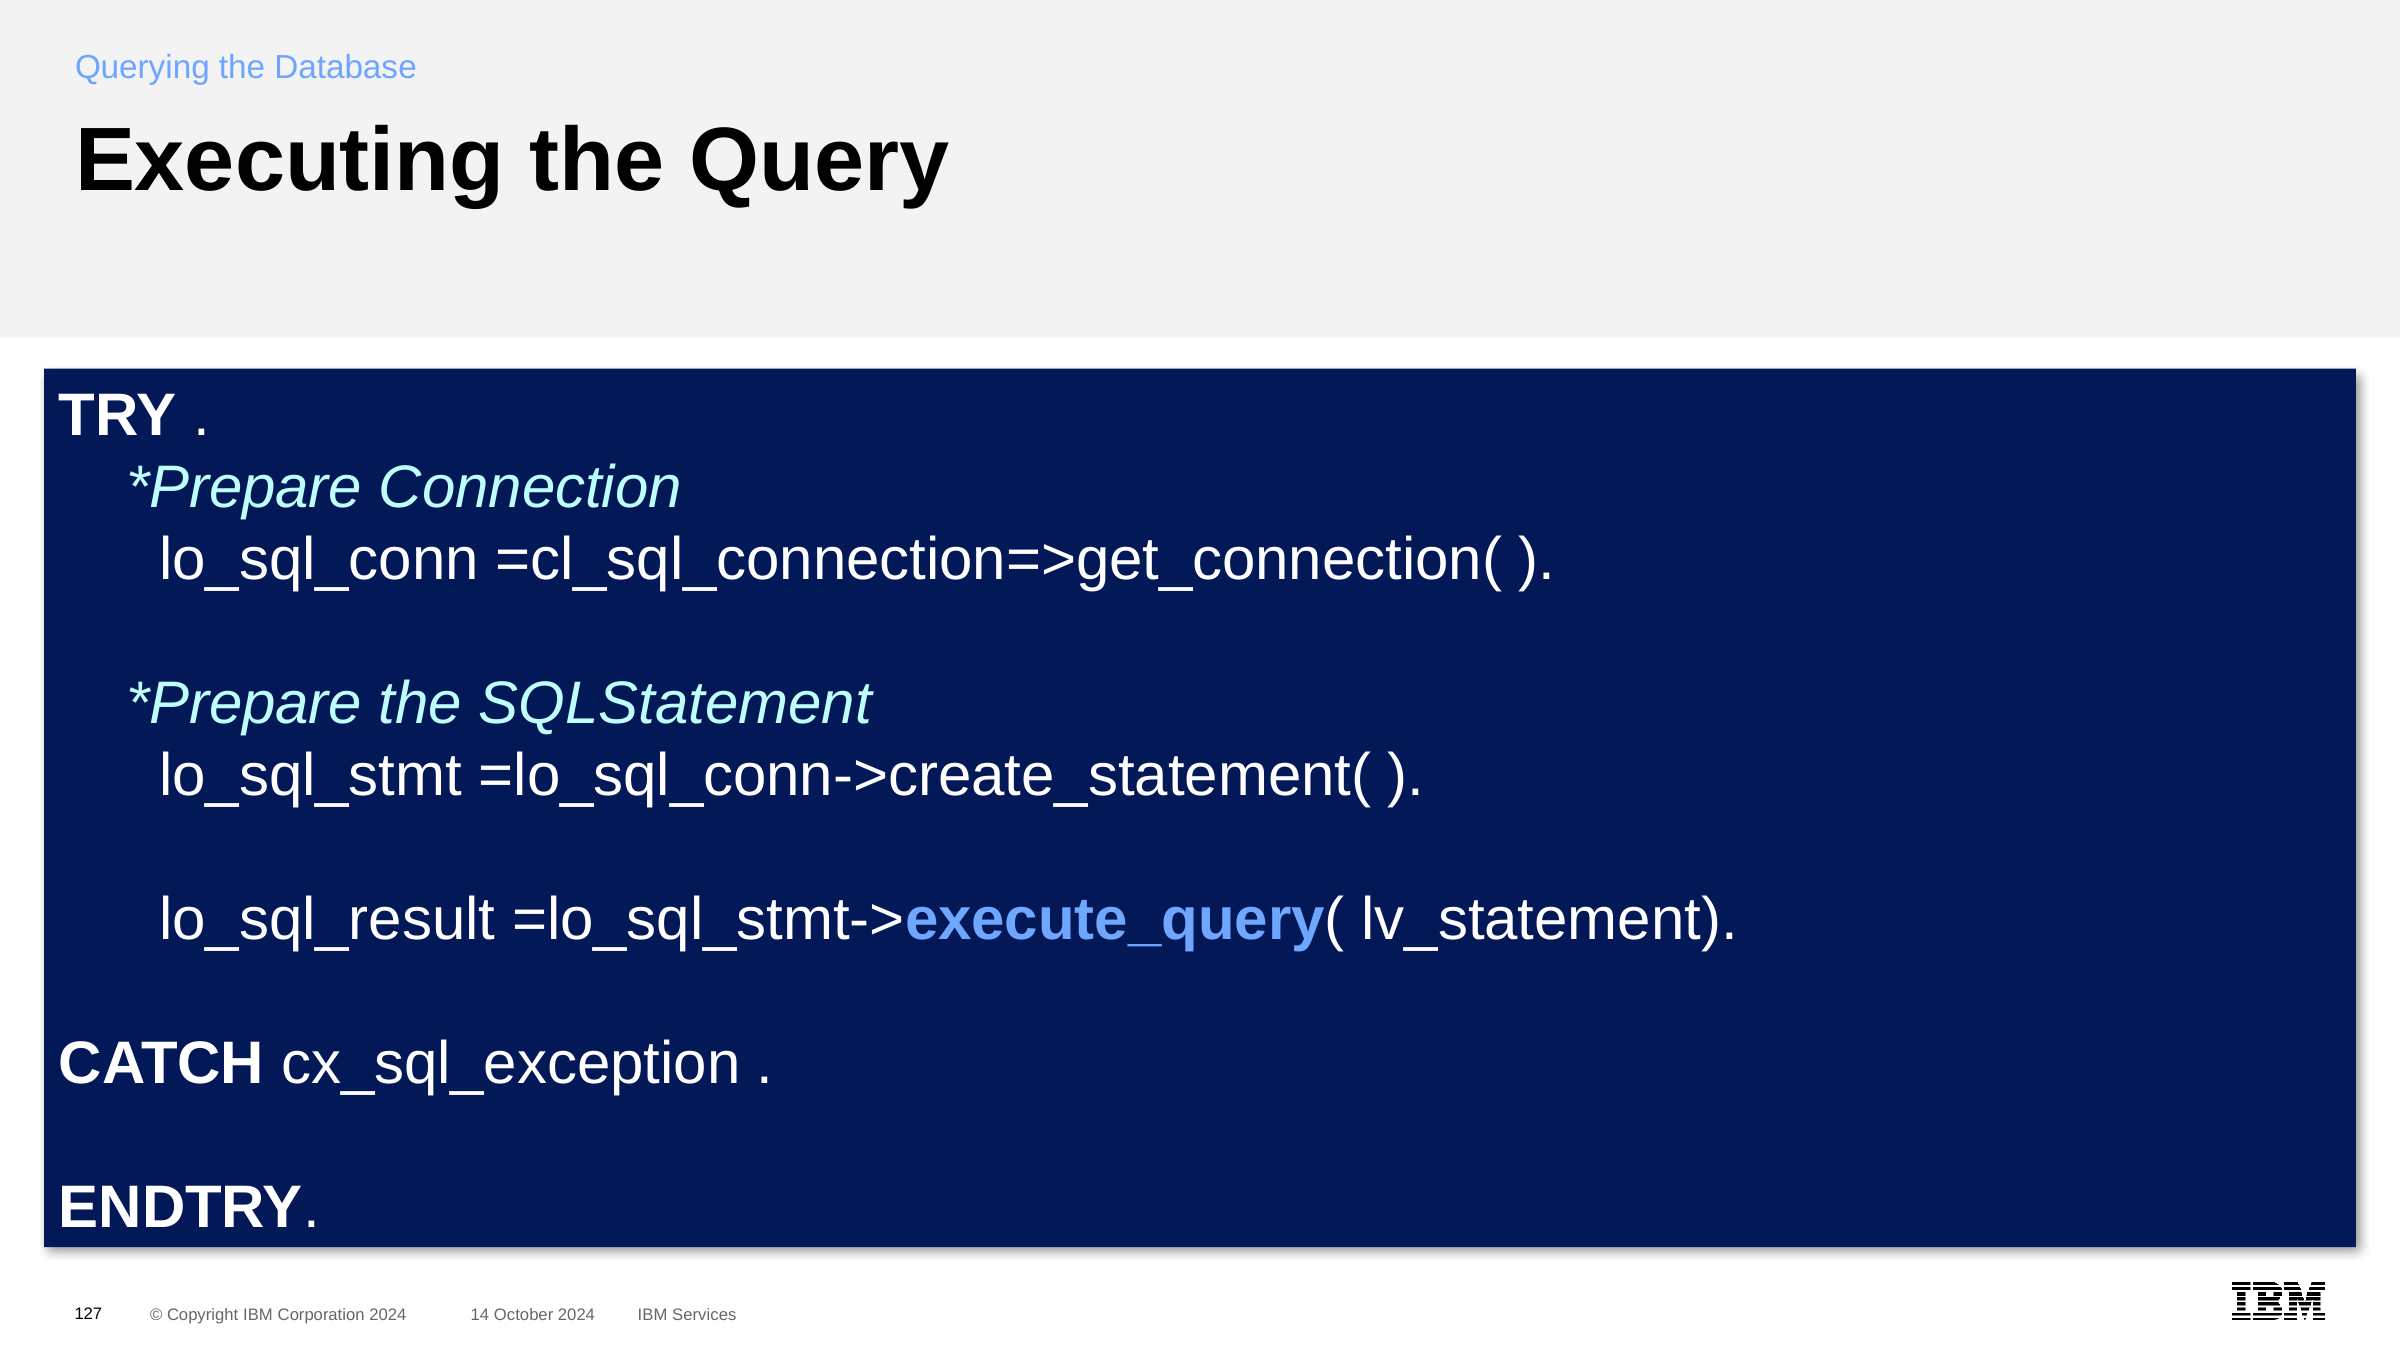

Querying the Database
# Executing the Query
TRY .
    *Prepare Connection
      lo_sql_conn =cl_sql_connection=>get_connection( ).

    *Prepare the SQLStatement
      lo_sql_stmt =lo_sql_conn->create_statement( ).

      lo_sql_result =lo_sql_stmt->execute_query( lv_statement).

CATCH cx_sql_exception .

ENDTRY.